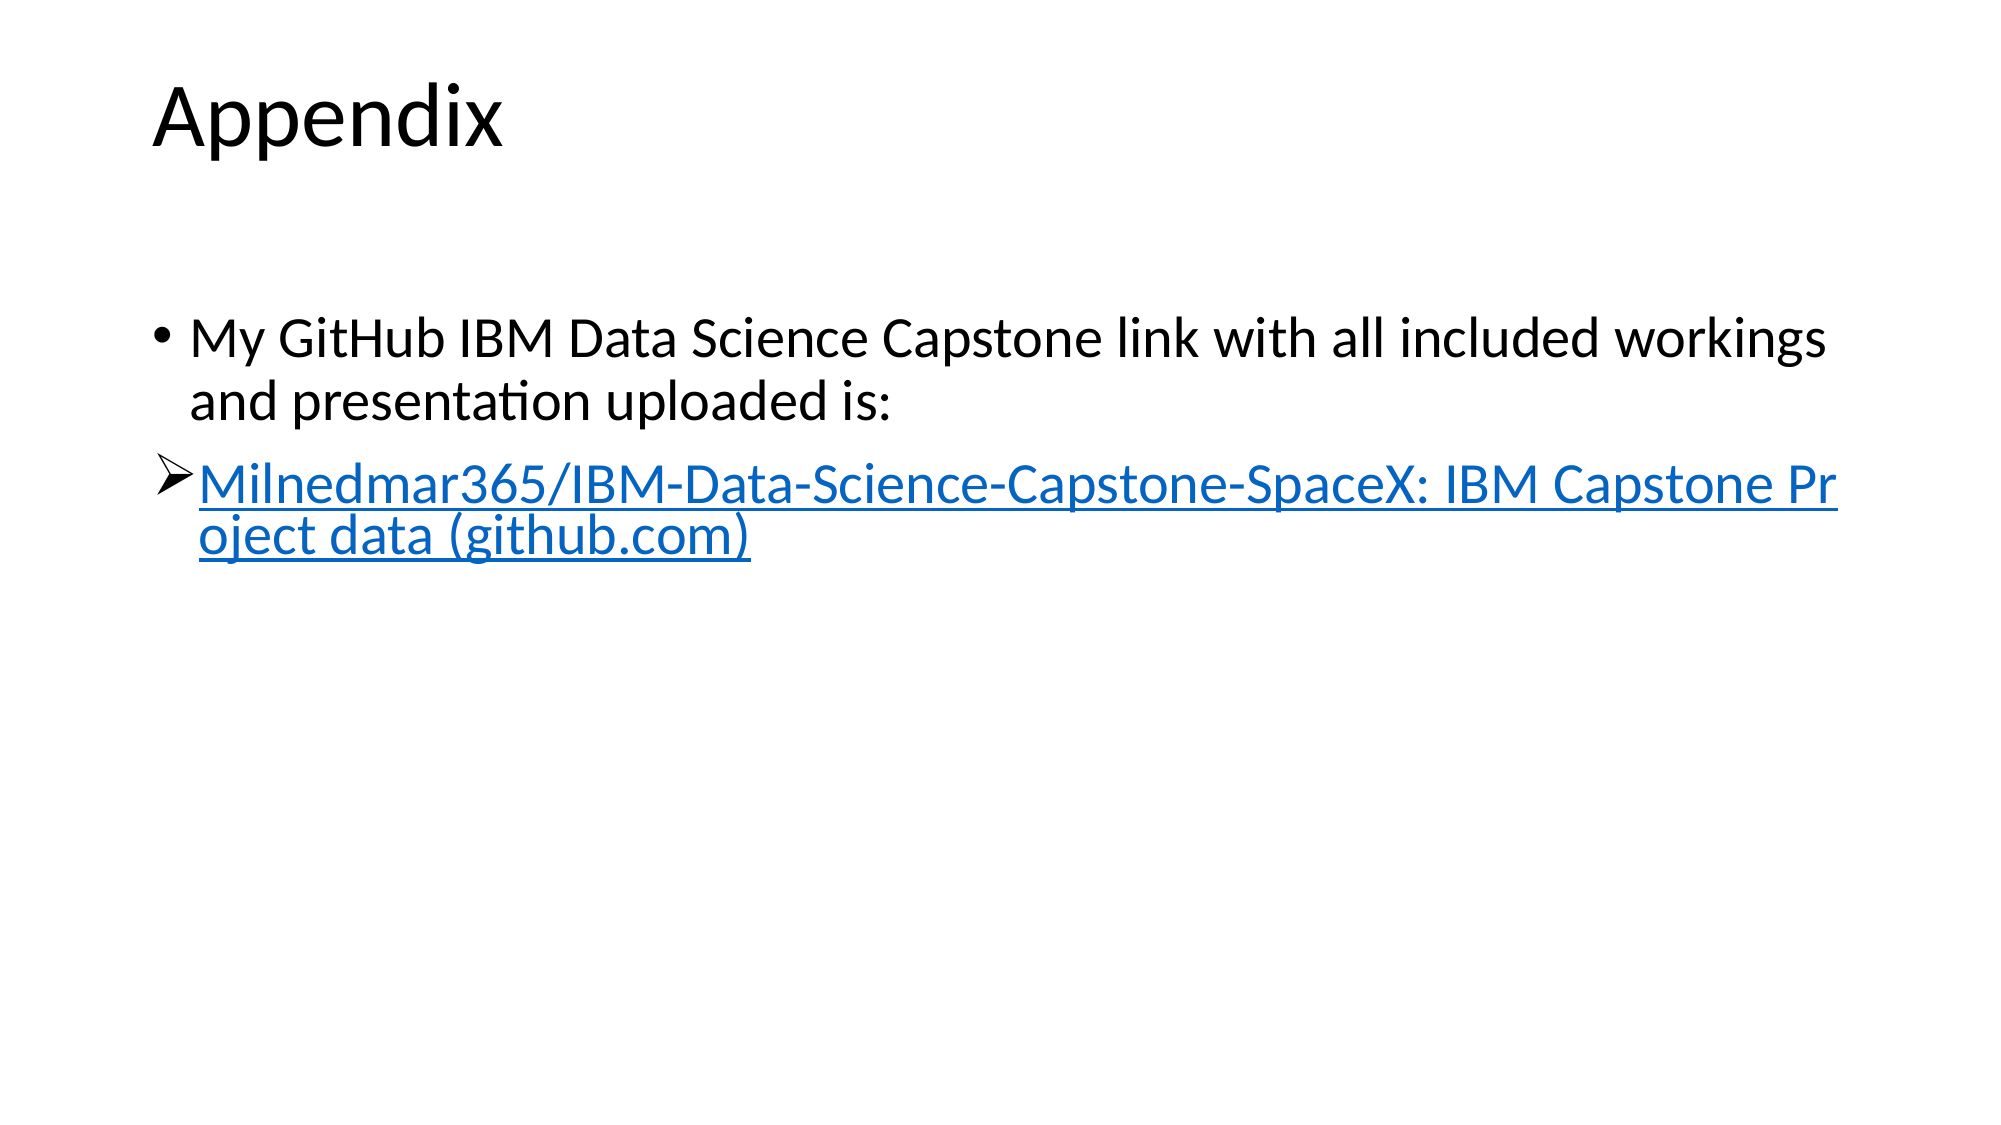

# Appendix
My GitHub IBM Data Science Capstone link with all included workings and presentation uploaded is:
Milnedmar365/IBM-Data-Science-Capstone-SpaceX: IBM Capstone Project data (github.com)